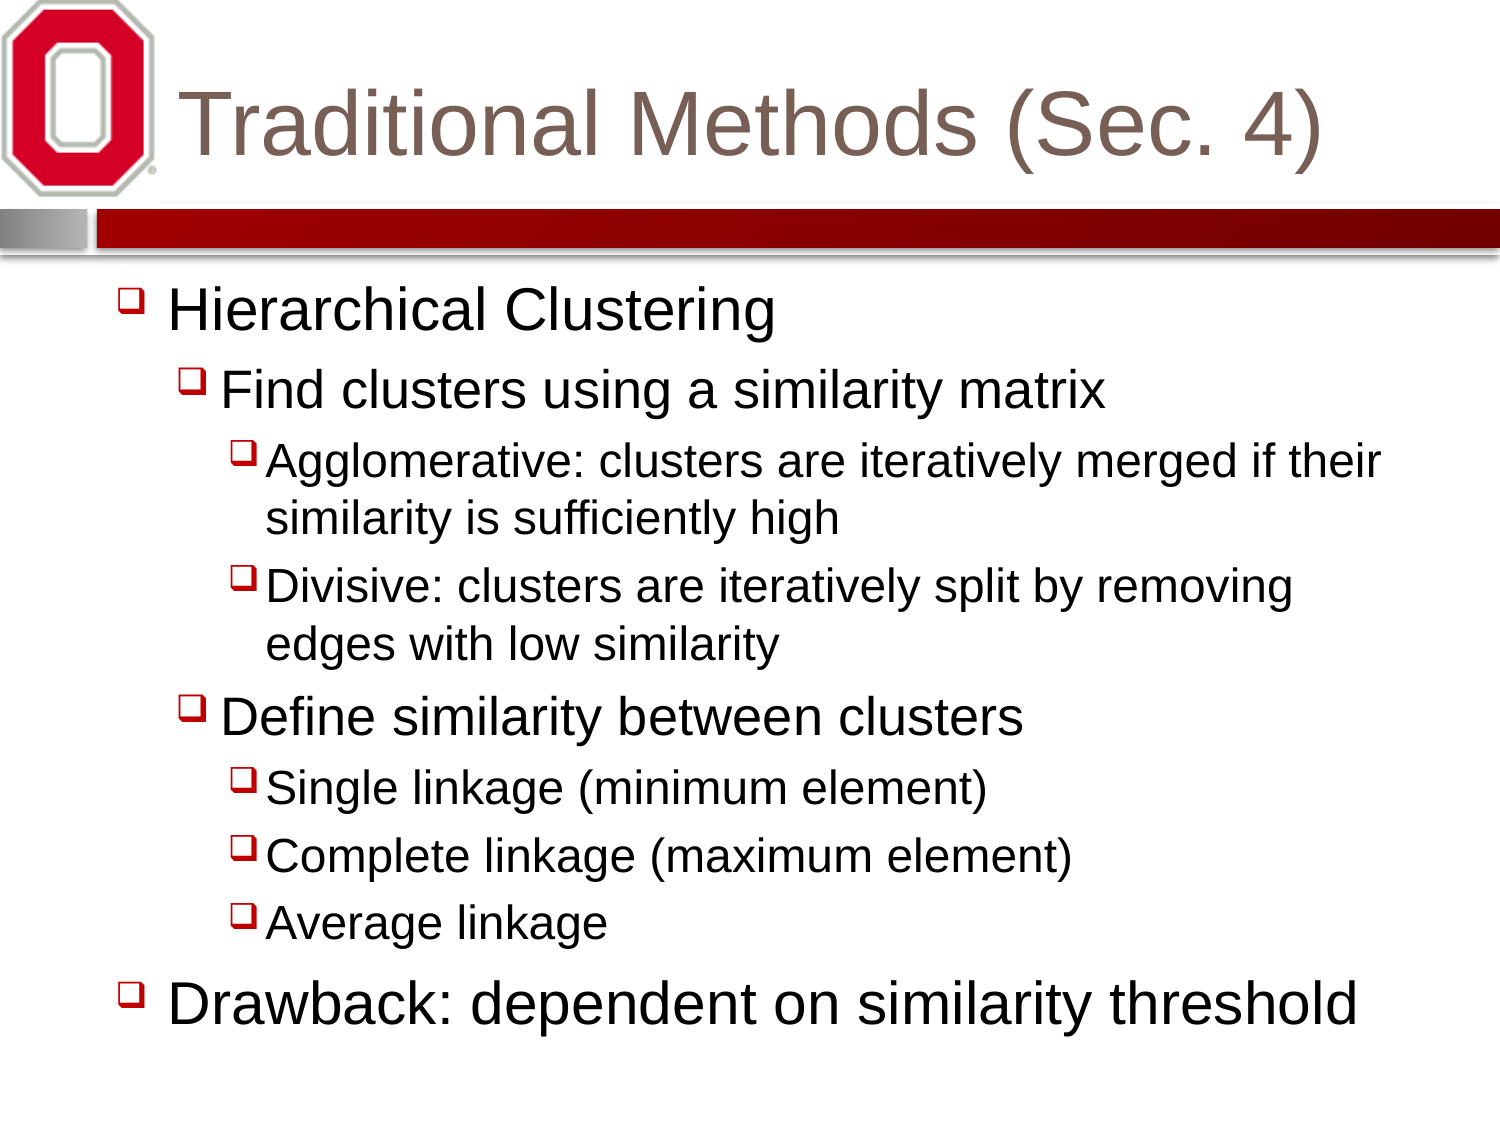

# Traditional Methods (Sec. 4)
Hierarchical Clustering
Find clusters using a similarity matrix
Agglomerative: clusters are iteratively merged if their similarity is sufficiently high
Divisive: clusters are iteratively split by removing edges with low similarity
Define similarity between clusters
Single linkage (minimum element)
Complete linkage (maximum element)
Average linkage
Drawback: dependent on similarity threshold